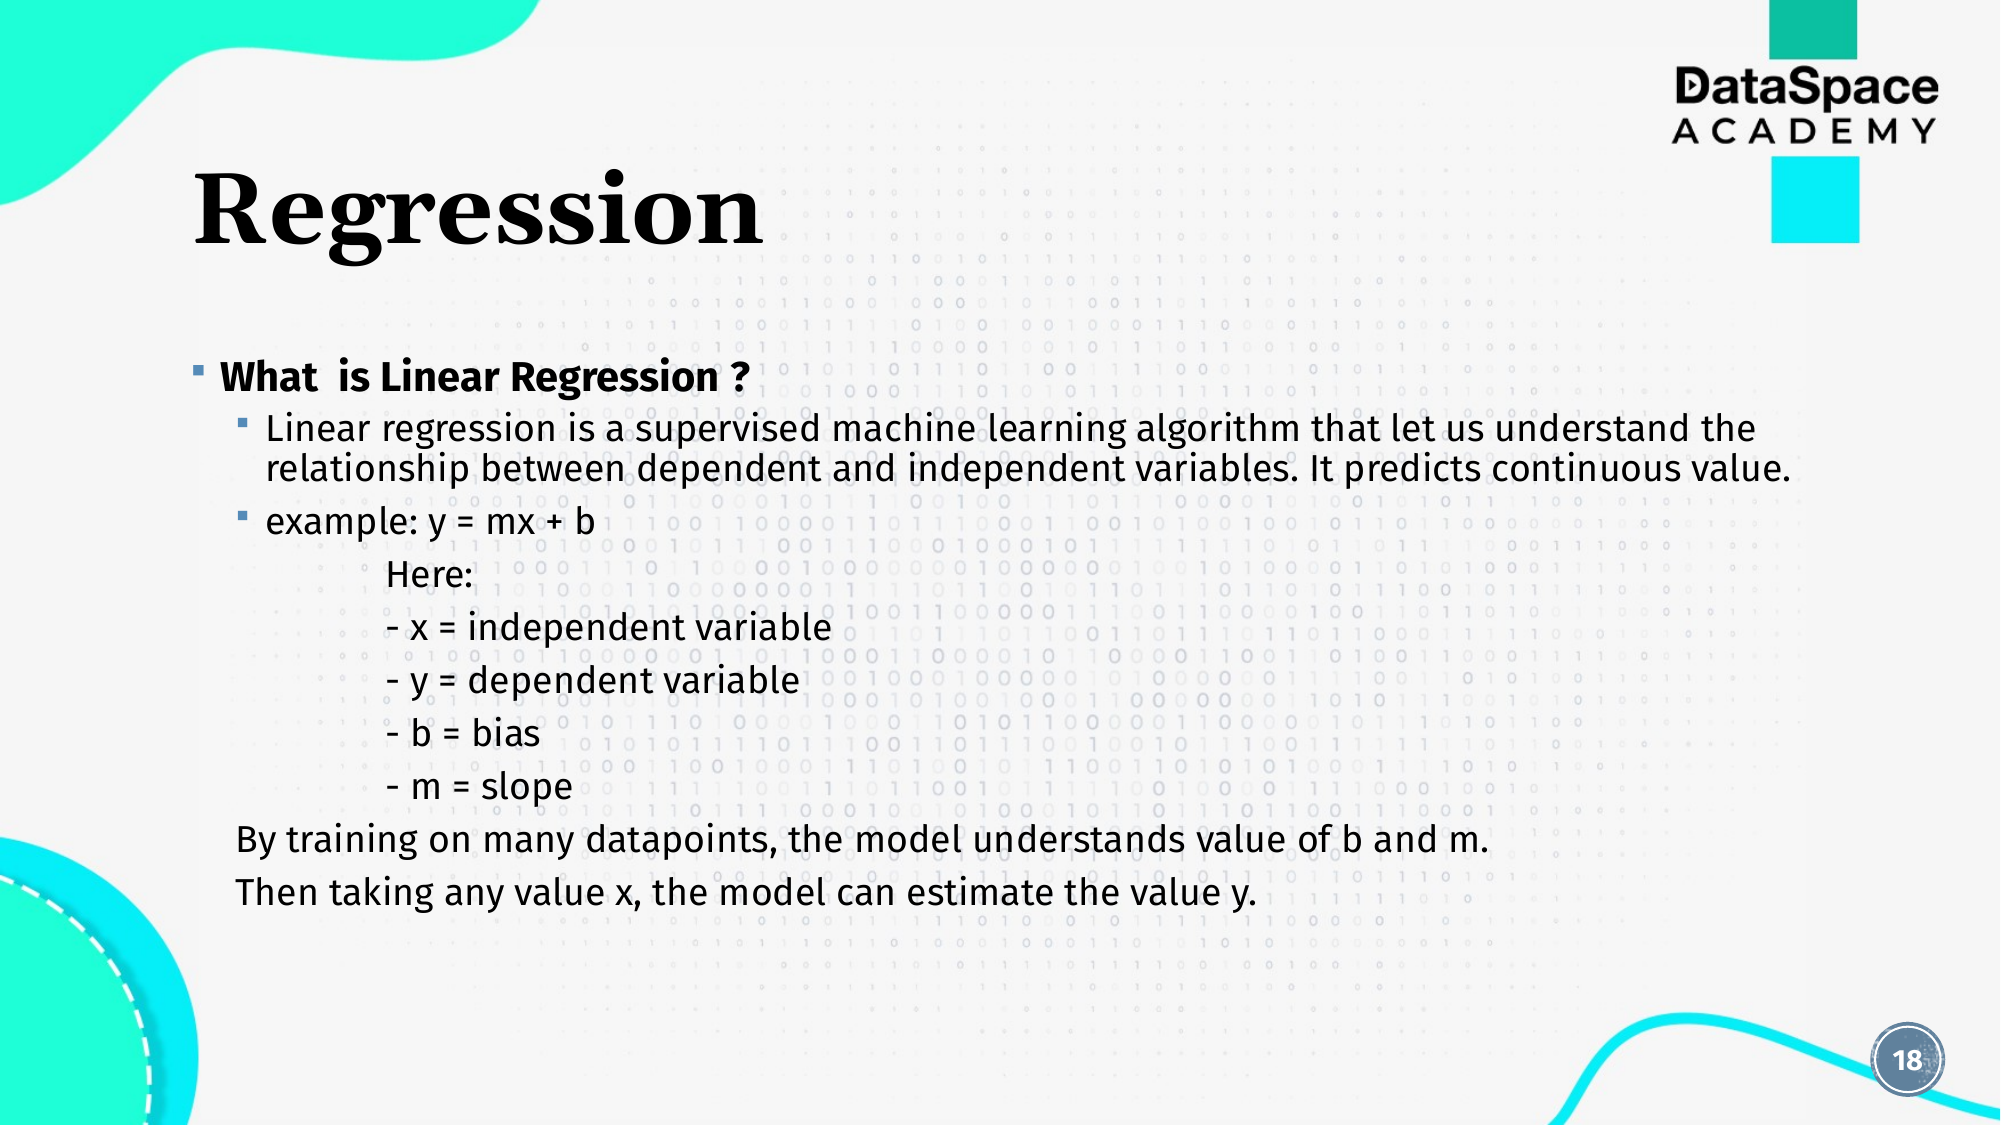

# Regression
What  is Linear Regression ?
Linear regression is a supervised machine learning algorithm that let us understand the relationship between dependent and independent variables. It predicts continuous value.
example: y = mx + b
	Here:
	- x = independent variable
	- y = dependent variable
	- b = bias
	- m = slope
By training on many datapoints, the model understands value of b and m.
Then taking any value x, the model can estimate the value y.
18